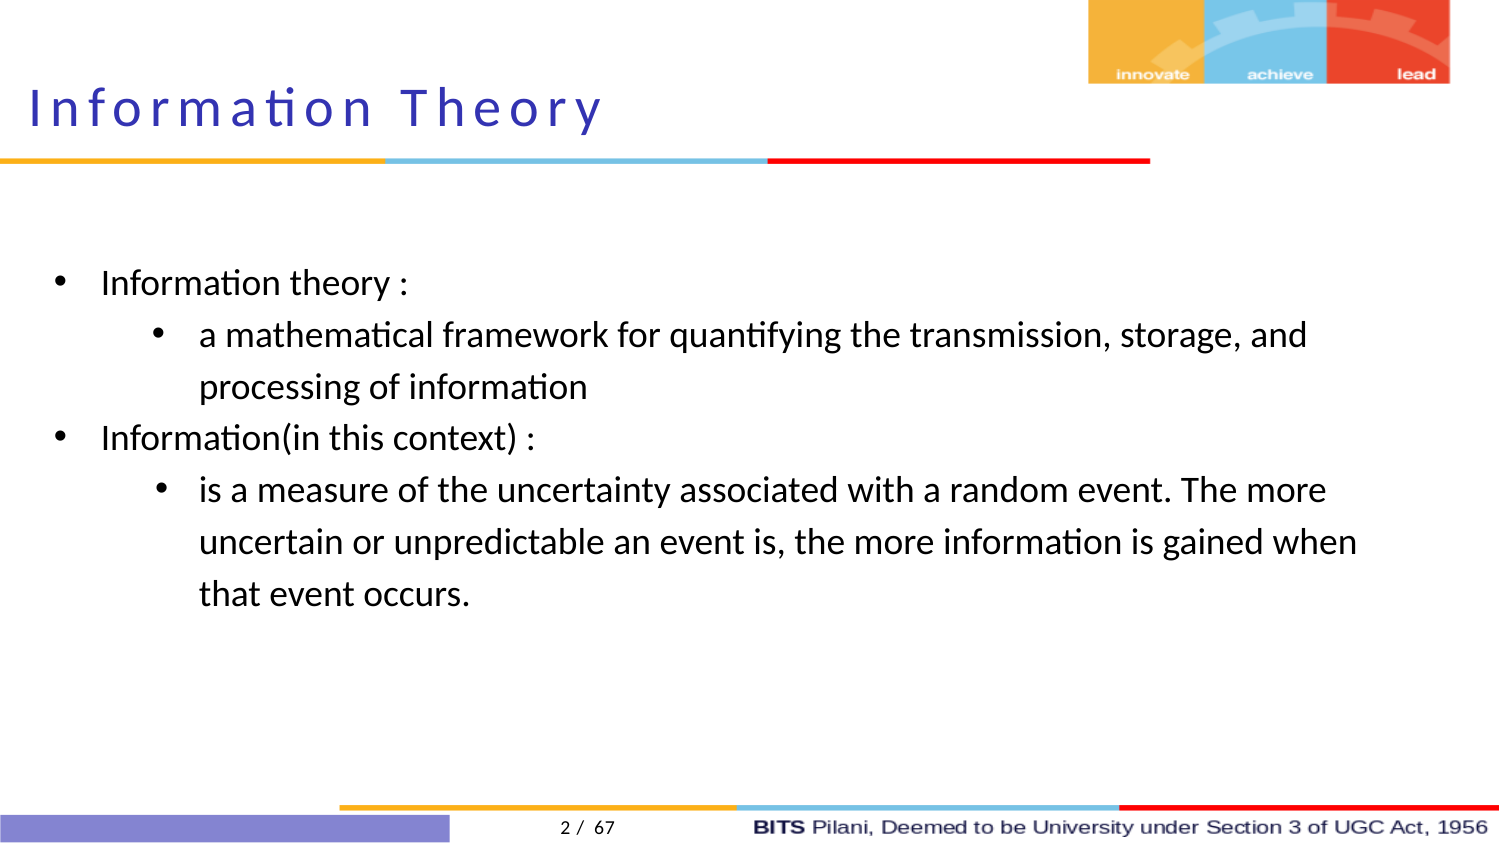

# Information Theory
Information theory :
a mathematical framework for quantifying the transmission, storage, and processing of information
Information(in this context) :
is a measure of the uncertainty associated with a random event. The more uncertain or unpredictable an event is, the more information is gained when that event occurs.

2 / 67